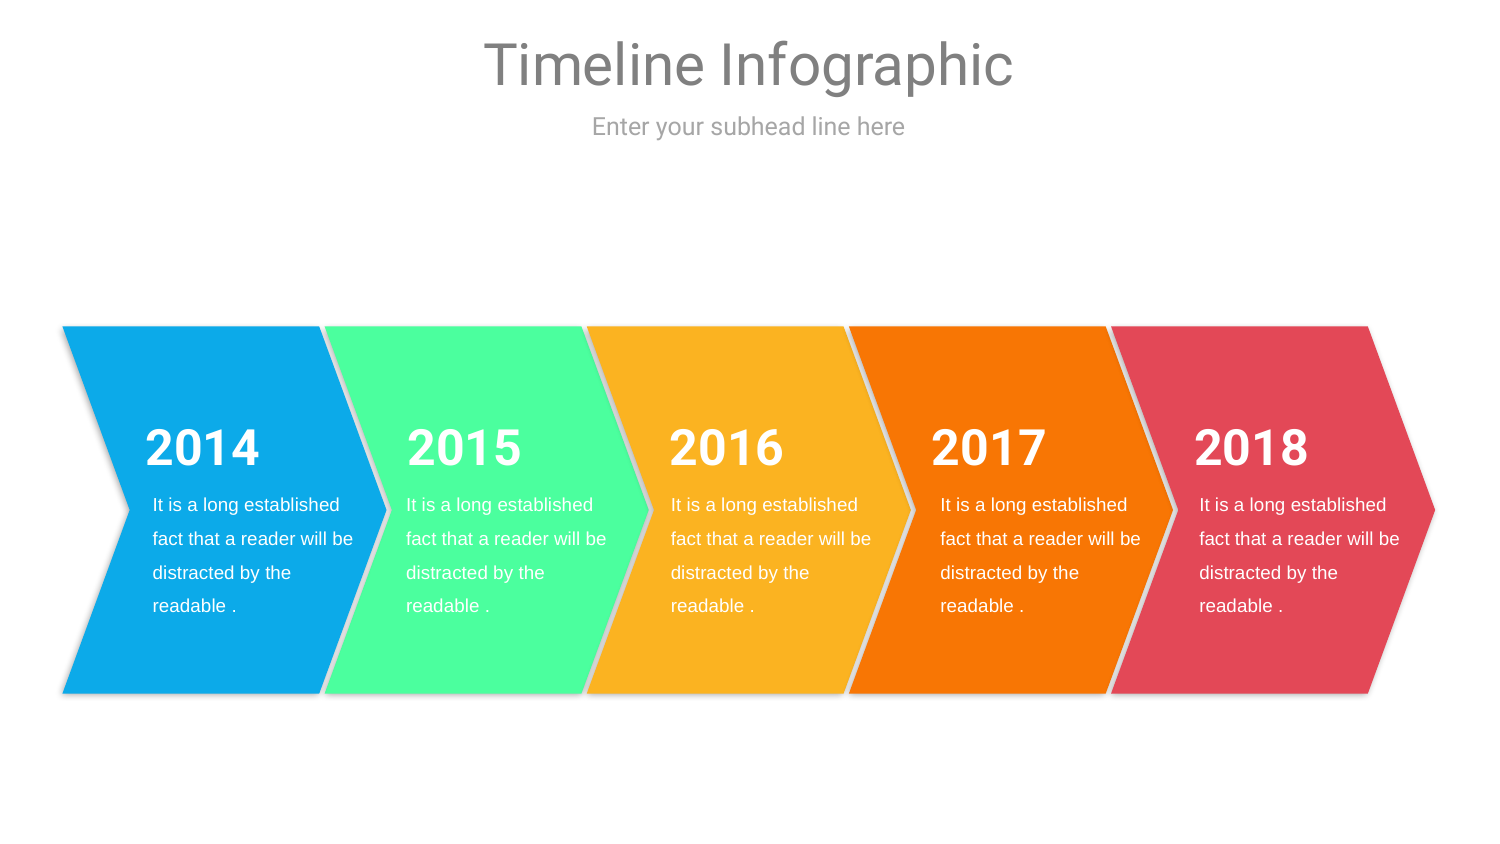

# Timeline Infographic
Enter your subhead line here

2014
2016
2017
2018
2015
It is a long established fact that a reader will be distracted by the readable .
It is a long established fact that a reader will be distracted by the readable .
It is a long established fact that a reader will be distracted by the readable .
It is a long established fact that a reader will be distracted by the readable .
It is a long established fact that a reader will be distracted by the readable .